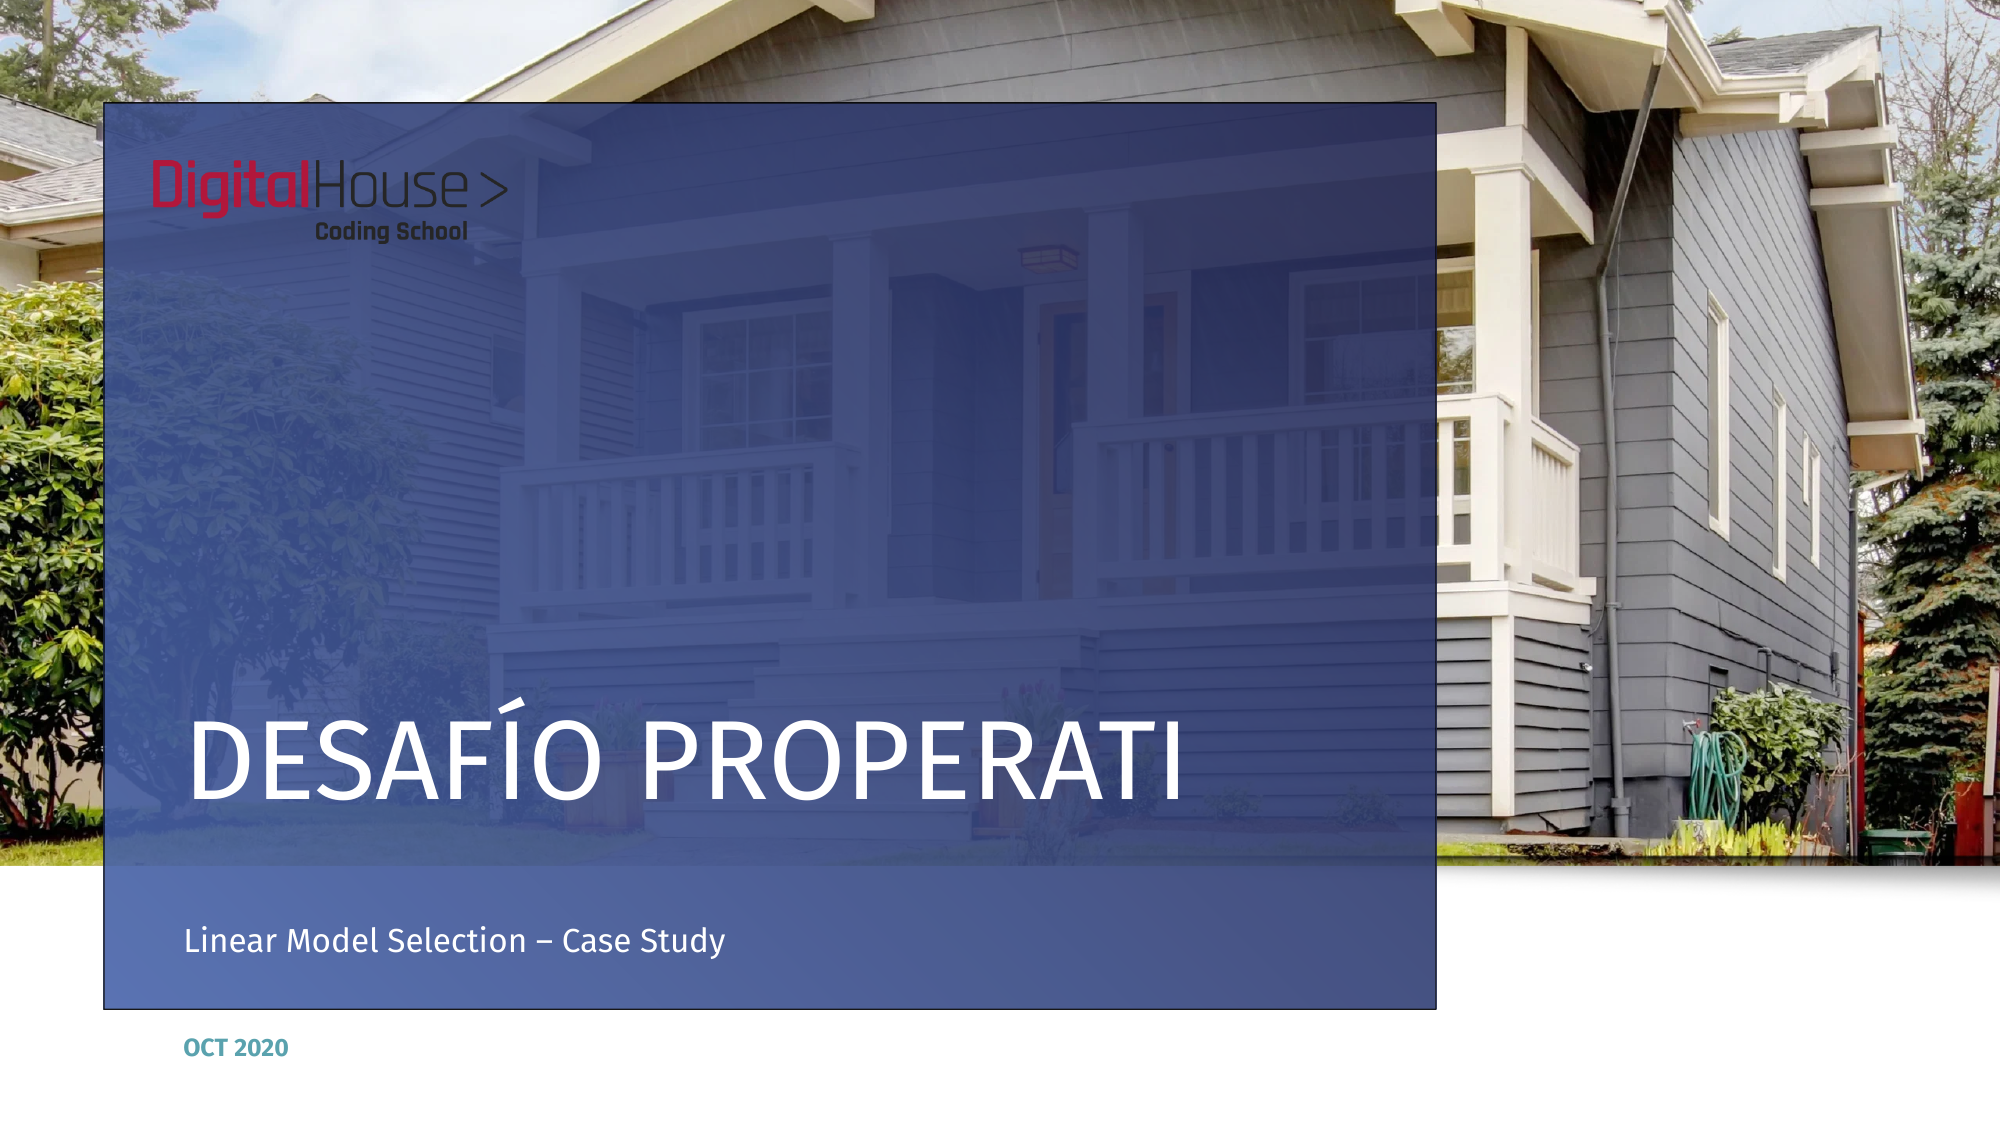

# DESAFÍO PROPERATI
Linear Model Selection – Case Study
OCT 2020